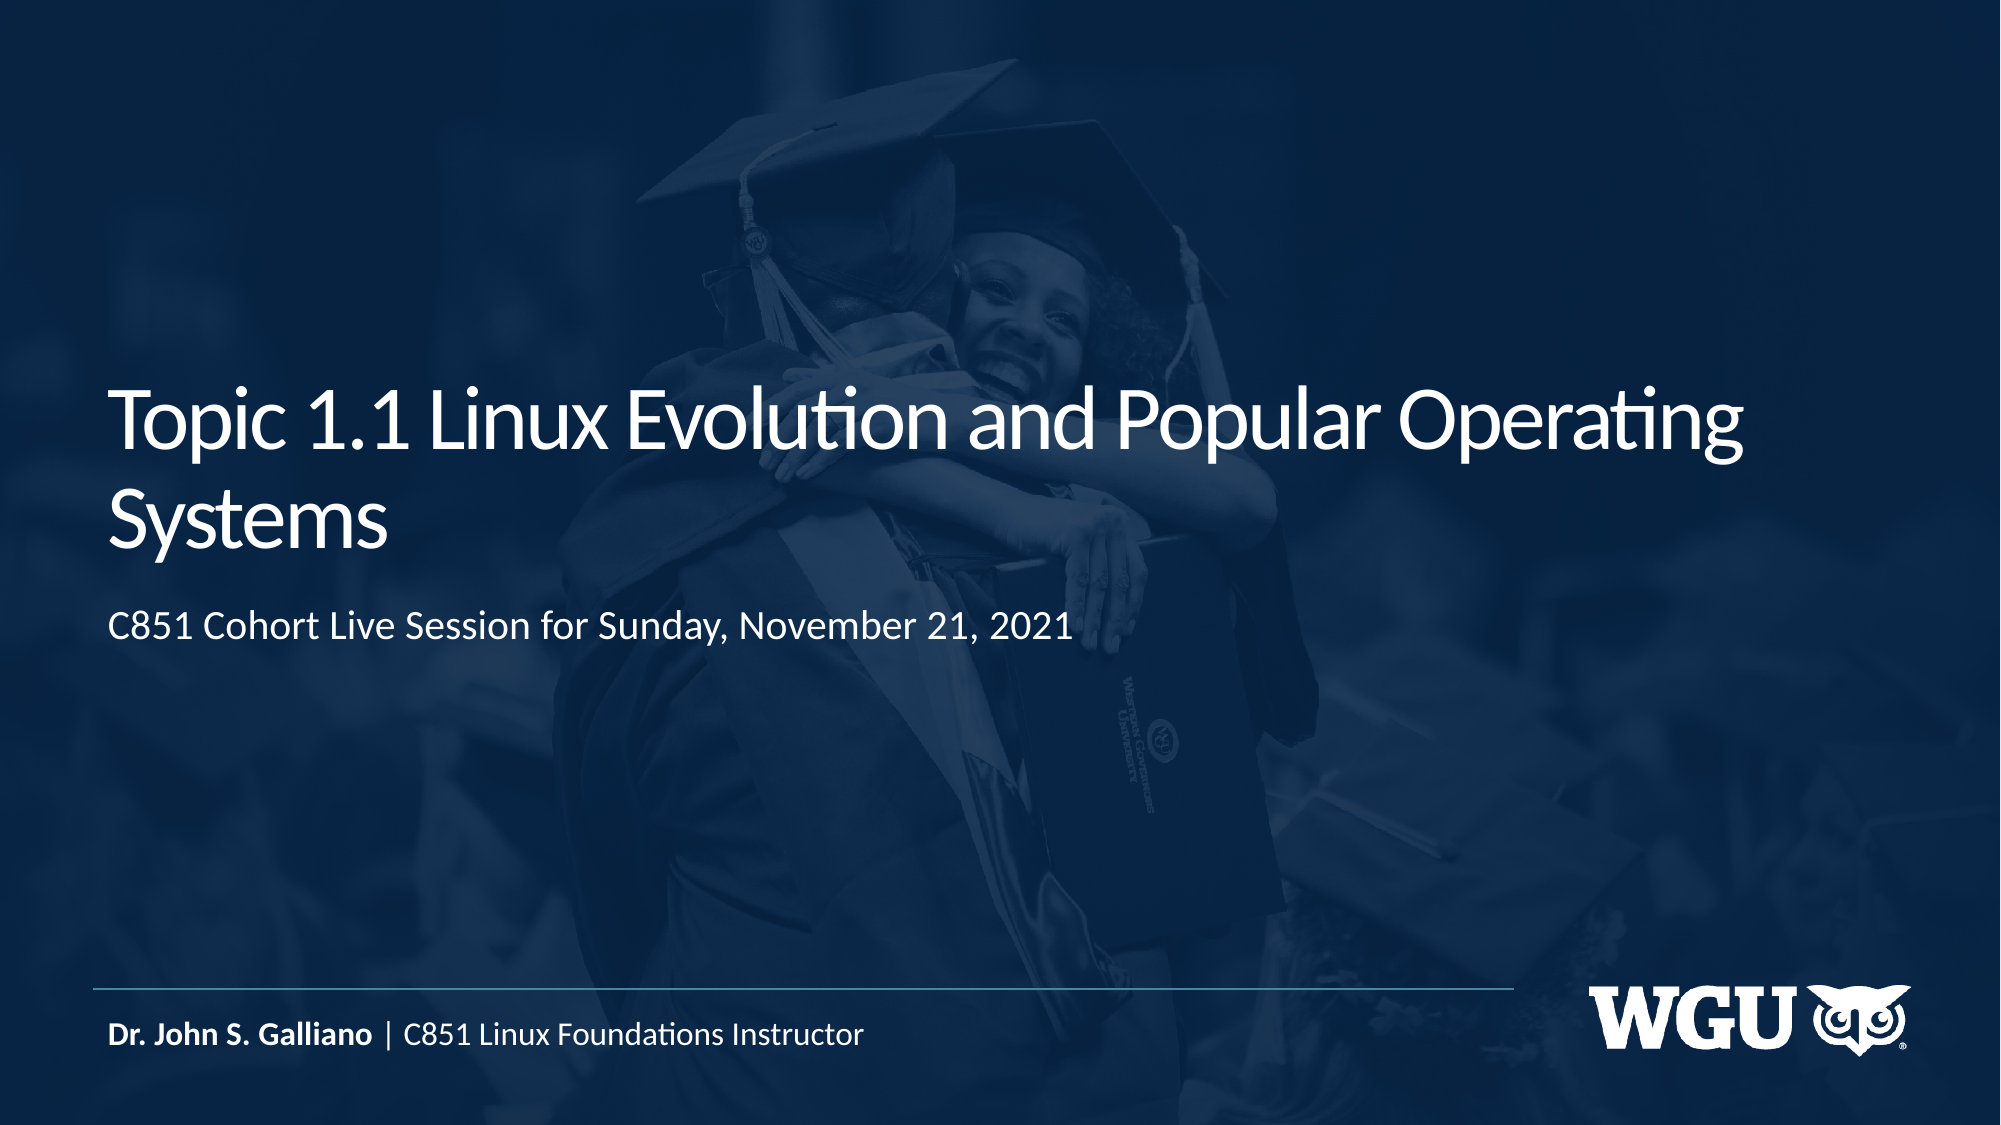

# Topic 1.1 Linux Evolution and Popular Operating Systems
C851 Cohort Live Session for Sunday, November 21, 2021
Dr. John S. Galliano | C851 Linux Foundations Instructor